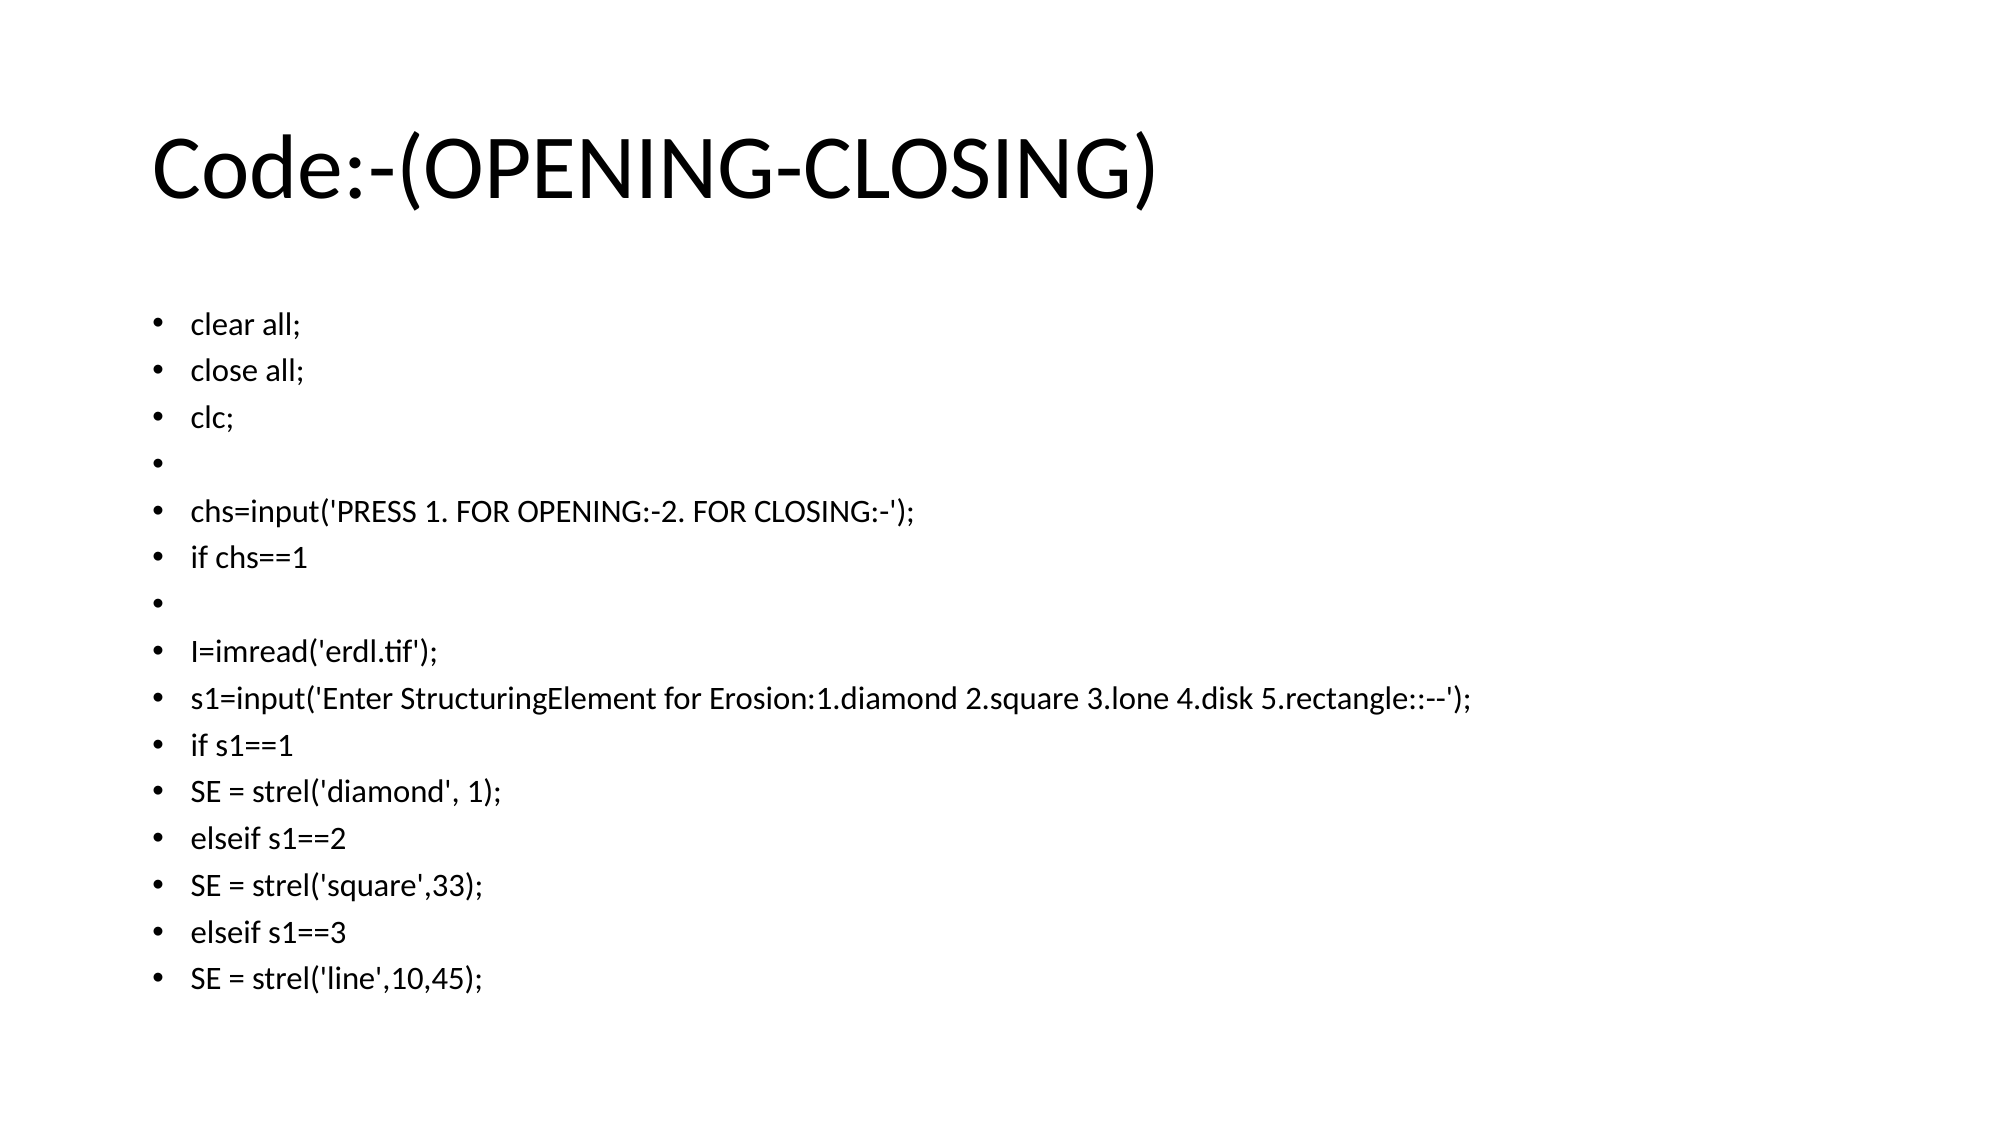

# Code:-(OPENING-CLOSING)
clear all;
close all;
clc;

chs=input('PRESS 1. FOR OPENING:-2. FOR CLOSING:-');
if chs==1

I=imread('erdl.tif');
s1=input('Enter StructuringElement for Erosion:1.diamond 2.square 3.lone 4.disk 5.rectangle::--');
if s1==1
SE = strel('diamond', 1);
elseif s1==2
SE = strel('square',33);
elseif s1==3
SE = strel('line',10,45);